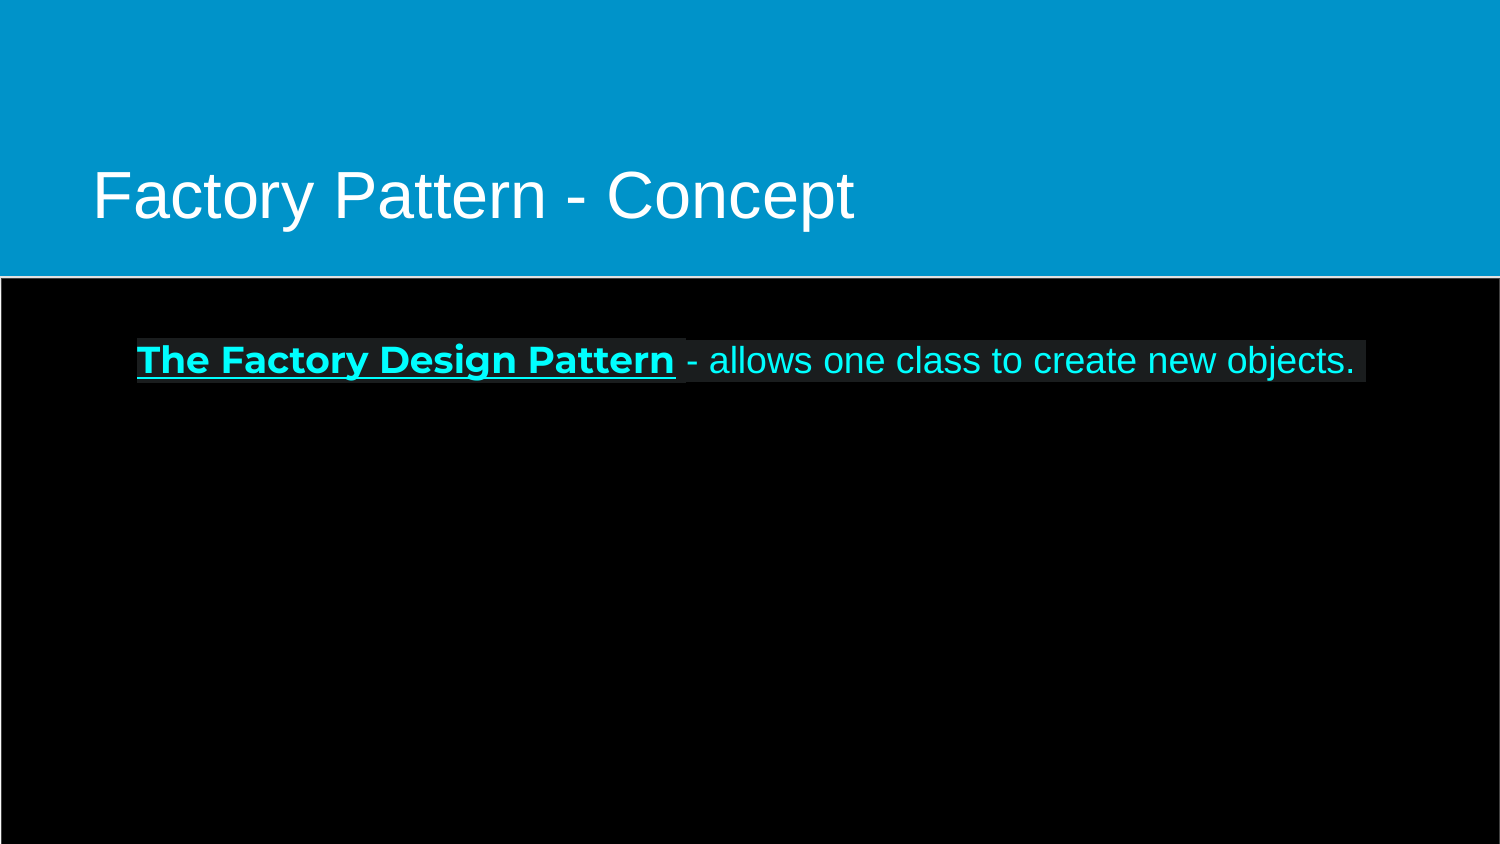

# Factory Pattern - Concept
The Factory Design Pattern - allows one class to create new objects.